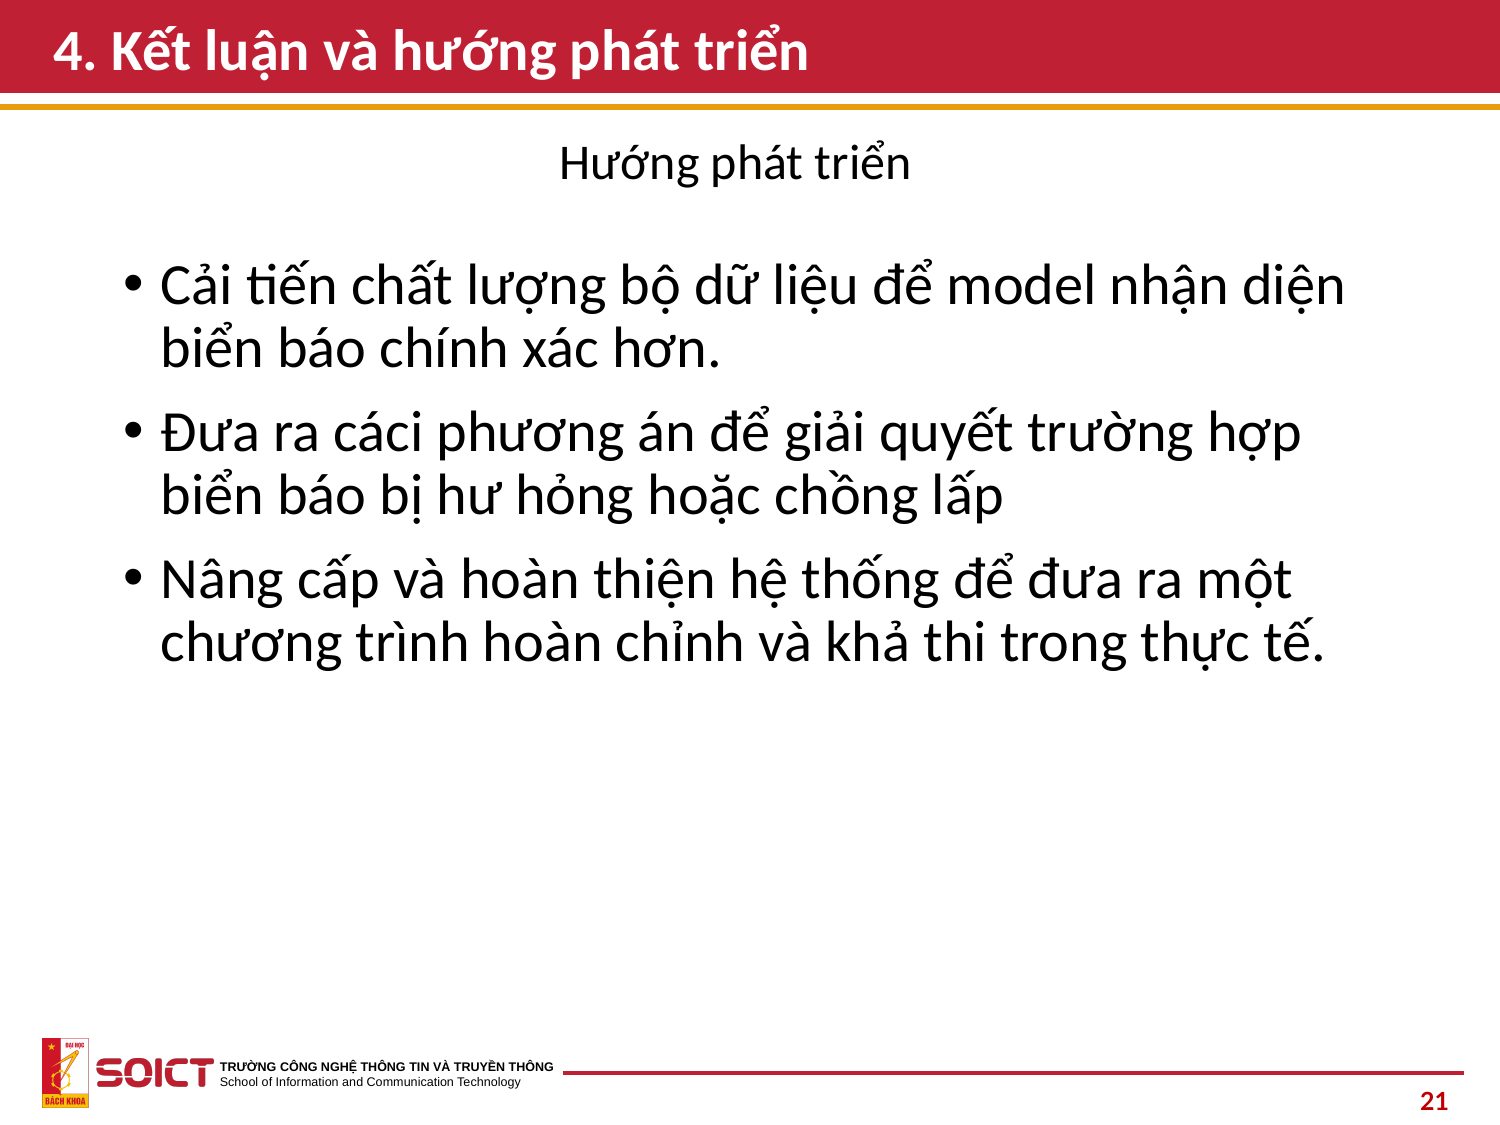

# 4. Kết luận và hướng phát triển
Hướng phát triển
Cải tiến chất lượng bộ dữ liệu để model nhận diện biển báo chính xác hơn.
Đưa ra cáci phương án để giải quyết trường hợp biển báo bị hư hỏng hoặc chồng lấp
Nâng cấp và hoàn thiện hệ thống để đưa ra một chương trình hoàn chỉnh và khả thi trong thực tế.
21